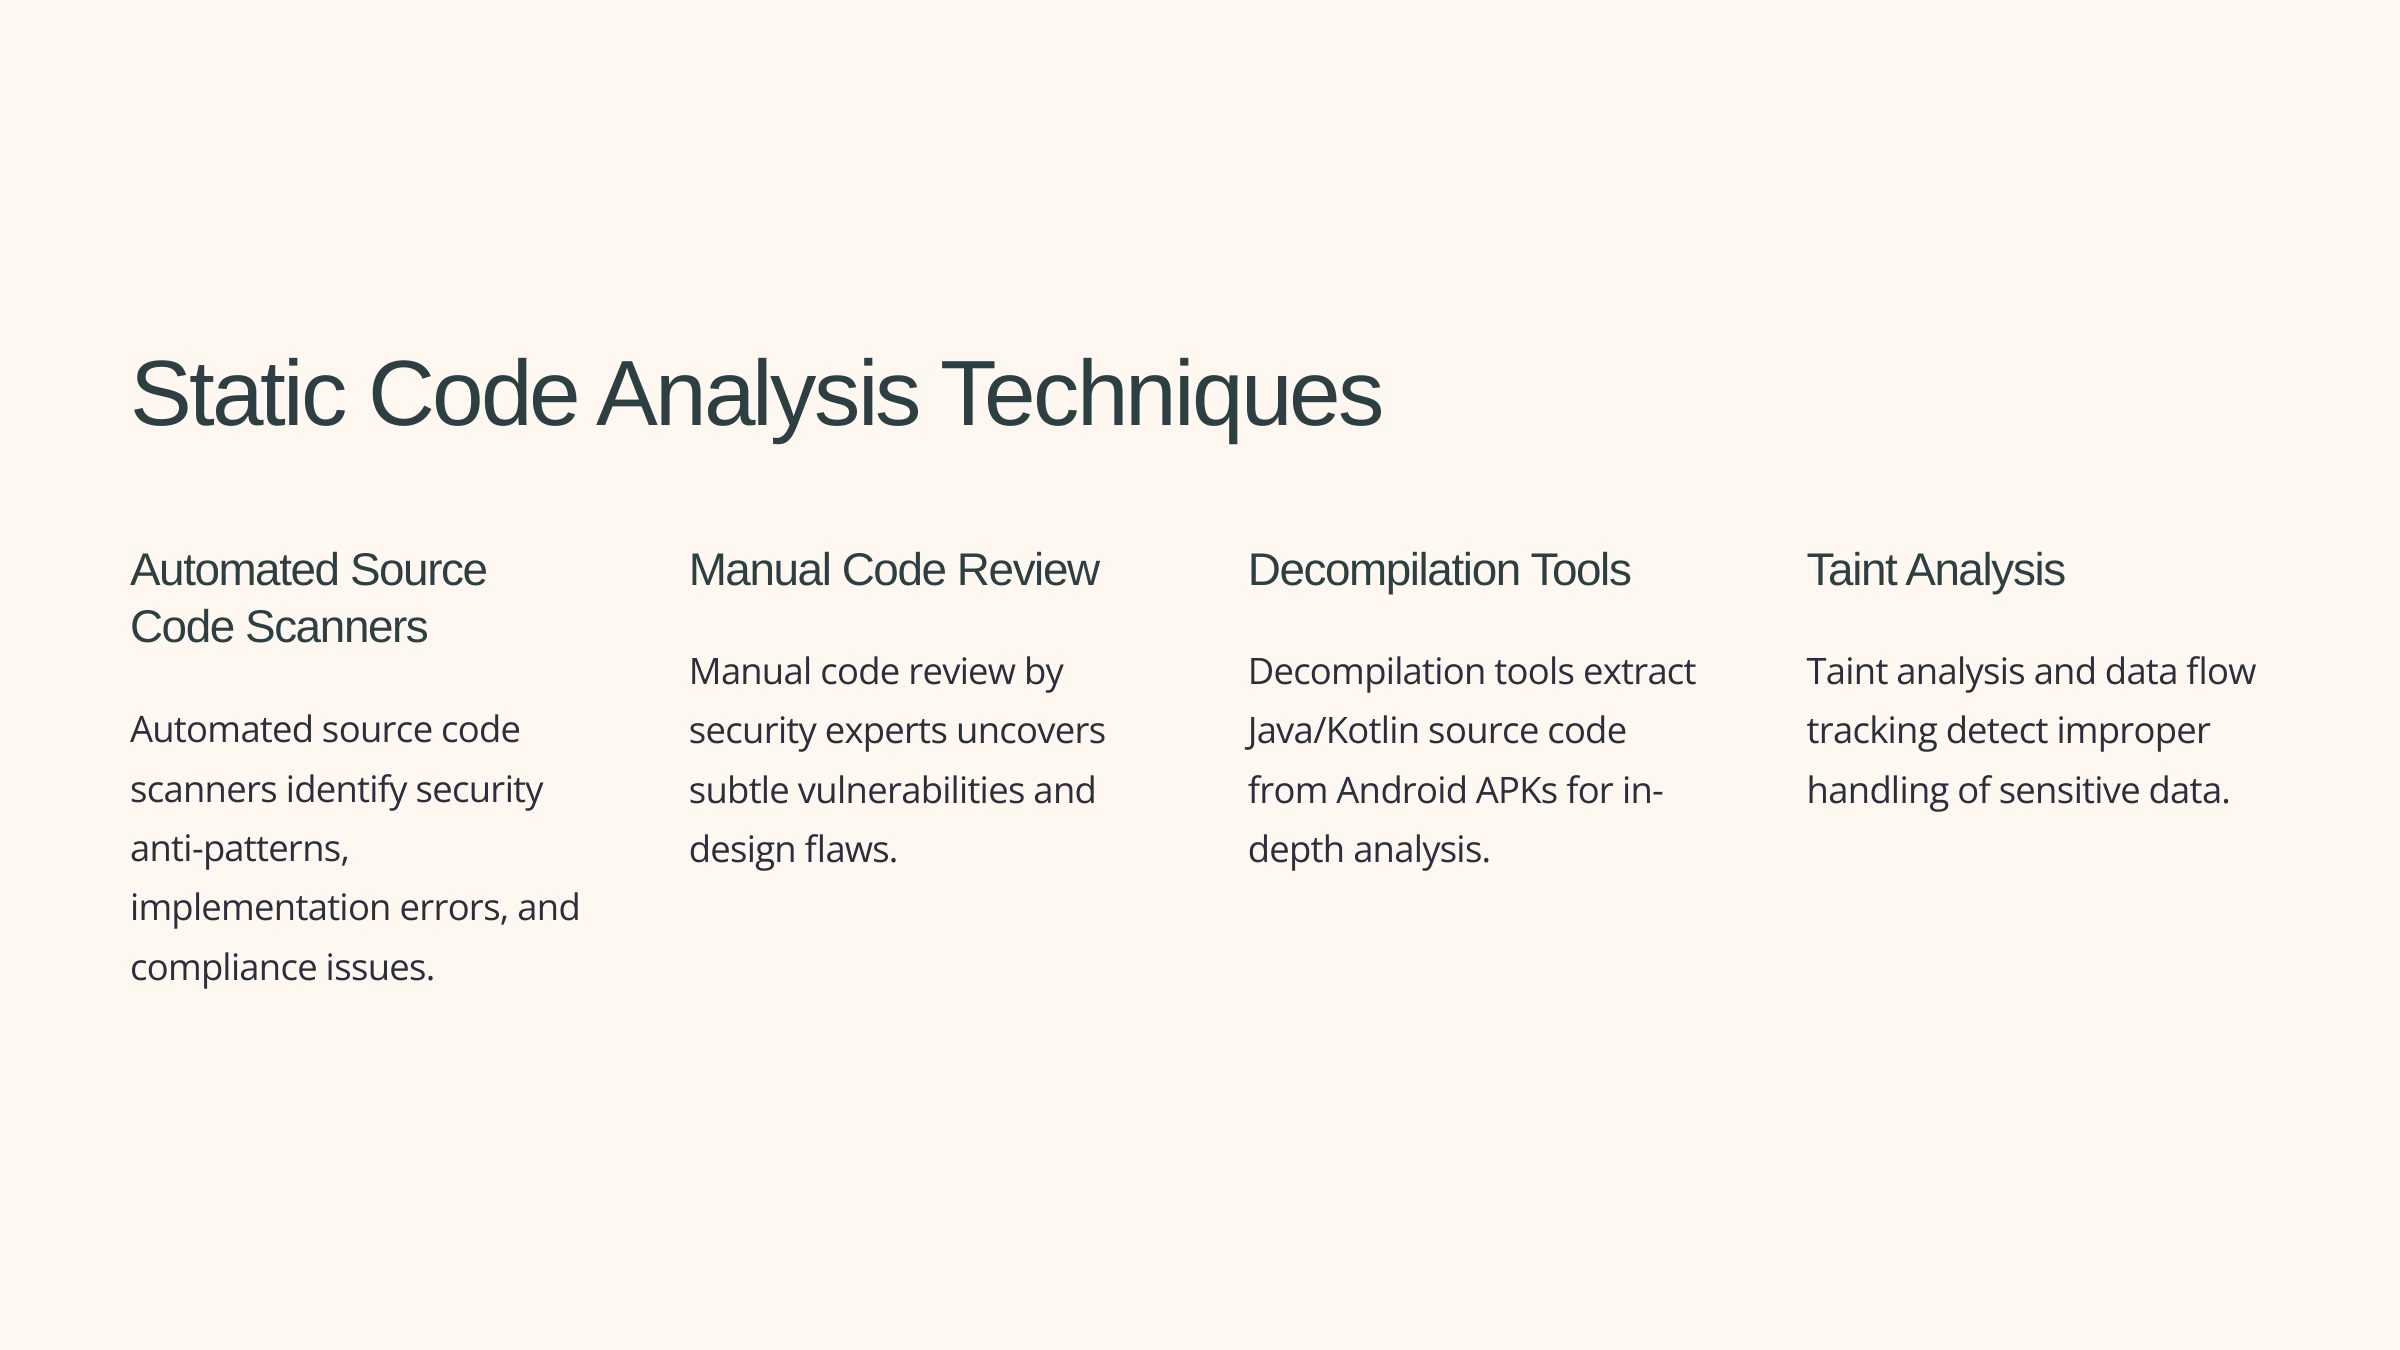

Static Code Analysis Techniques
Automated Source Code Scanners
Manual Code Review
Decompilation Tools
Taint Analysis
Manual code review by security experts uncovers subtle vulnerabilities and design flaws.
Decompilation tools extract Java/Kotlin source code from Android APKs for in-depth analysis.
Taint analysis and data flow tracking detect improper handling of sensitive data.
Automated source code scanners identify security anti-patterns, implementation errors, and compliance issues.